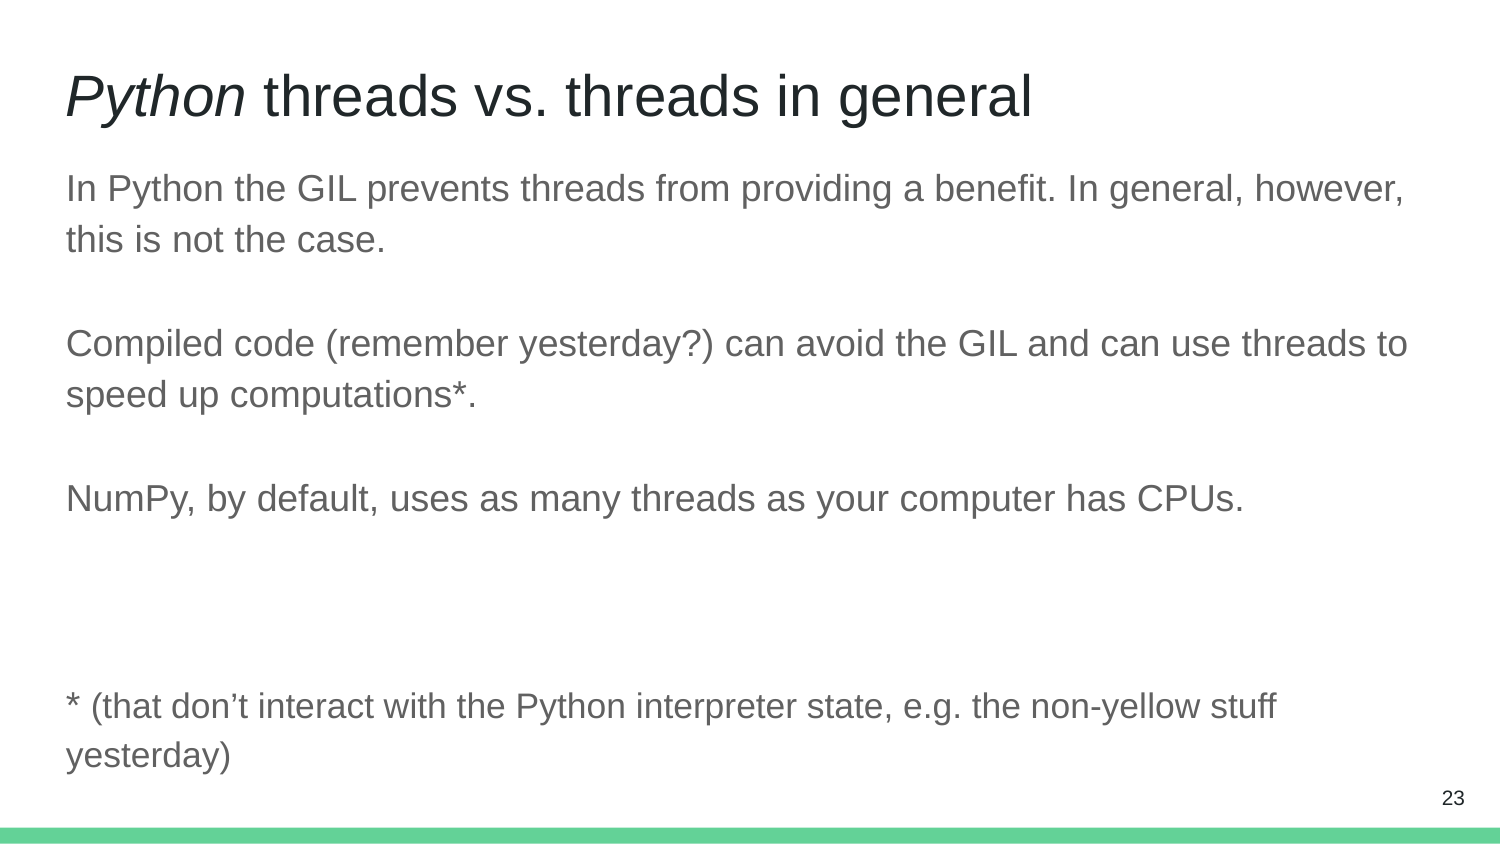

Python threads vs. threads in general
In Python the GIL prevents threads from providing a benefit. In general, however, this is not the case.

Compiled code (remember yesterday?) can avoid the GIL and can use threads to speed up computations*.

NumPy, by default, uses as many threads as your computer has CPUs.

* (that don’t interact with the Python interpreter state, e.g. the non-yellow stuff yesterday)
23